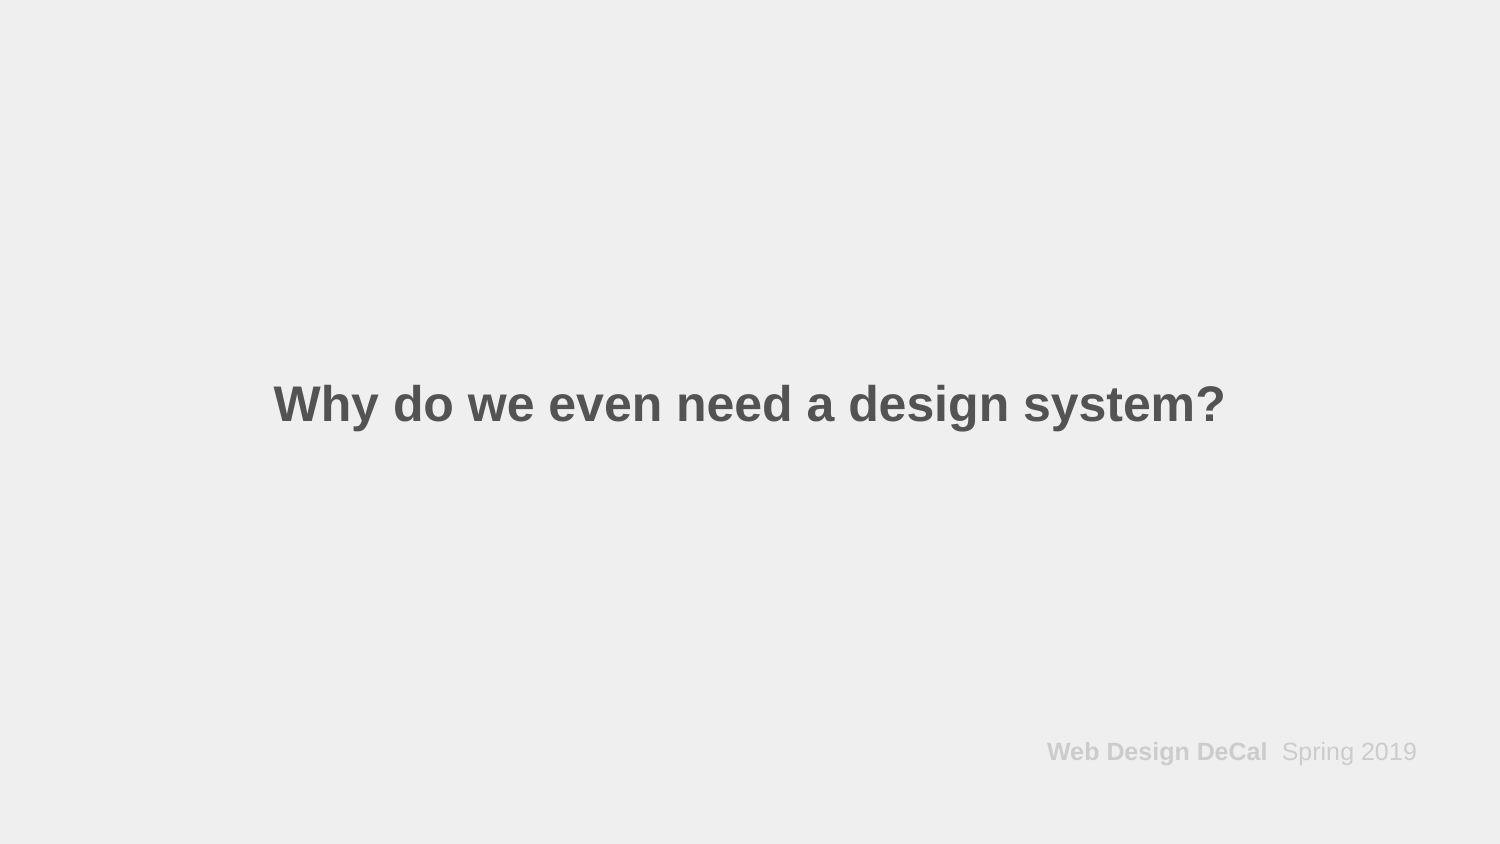

# Why do we even need a design system?